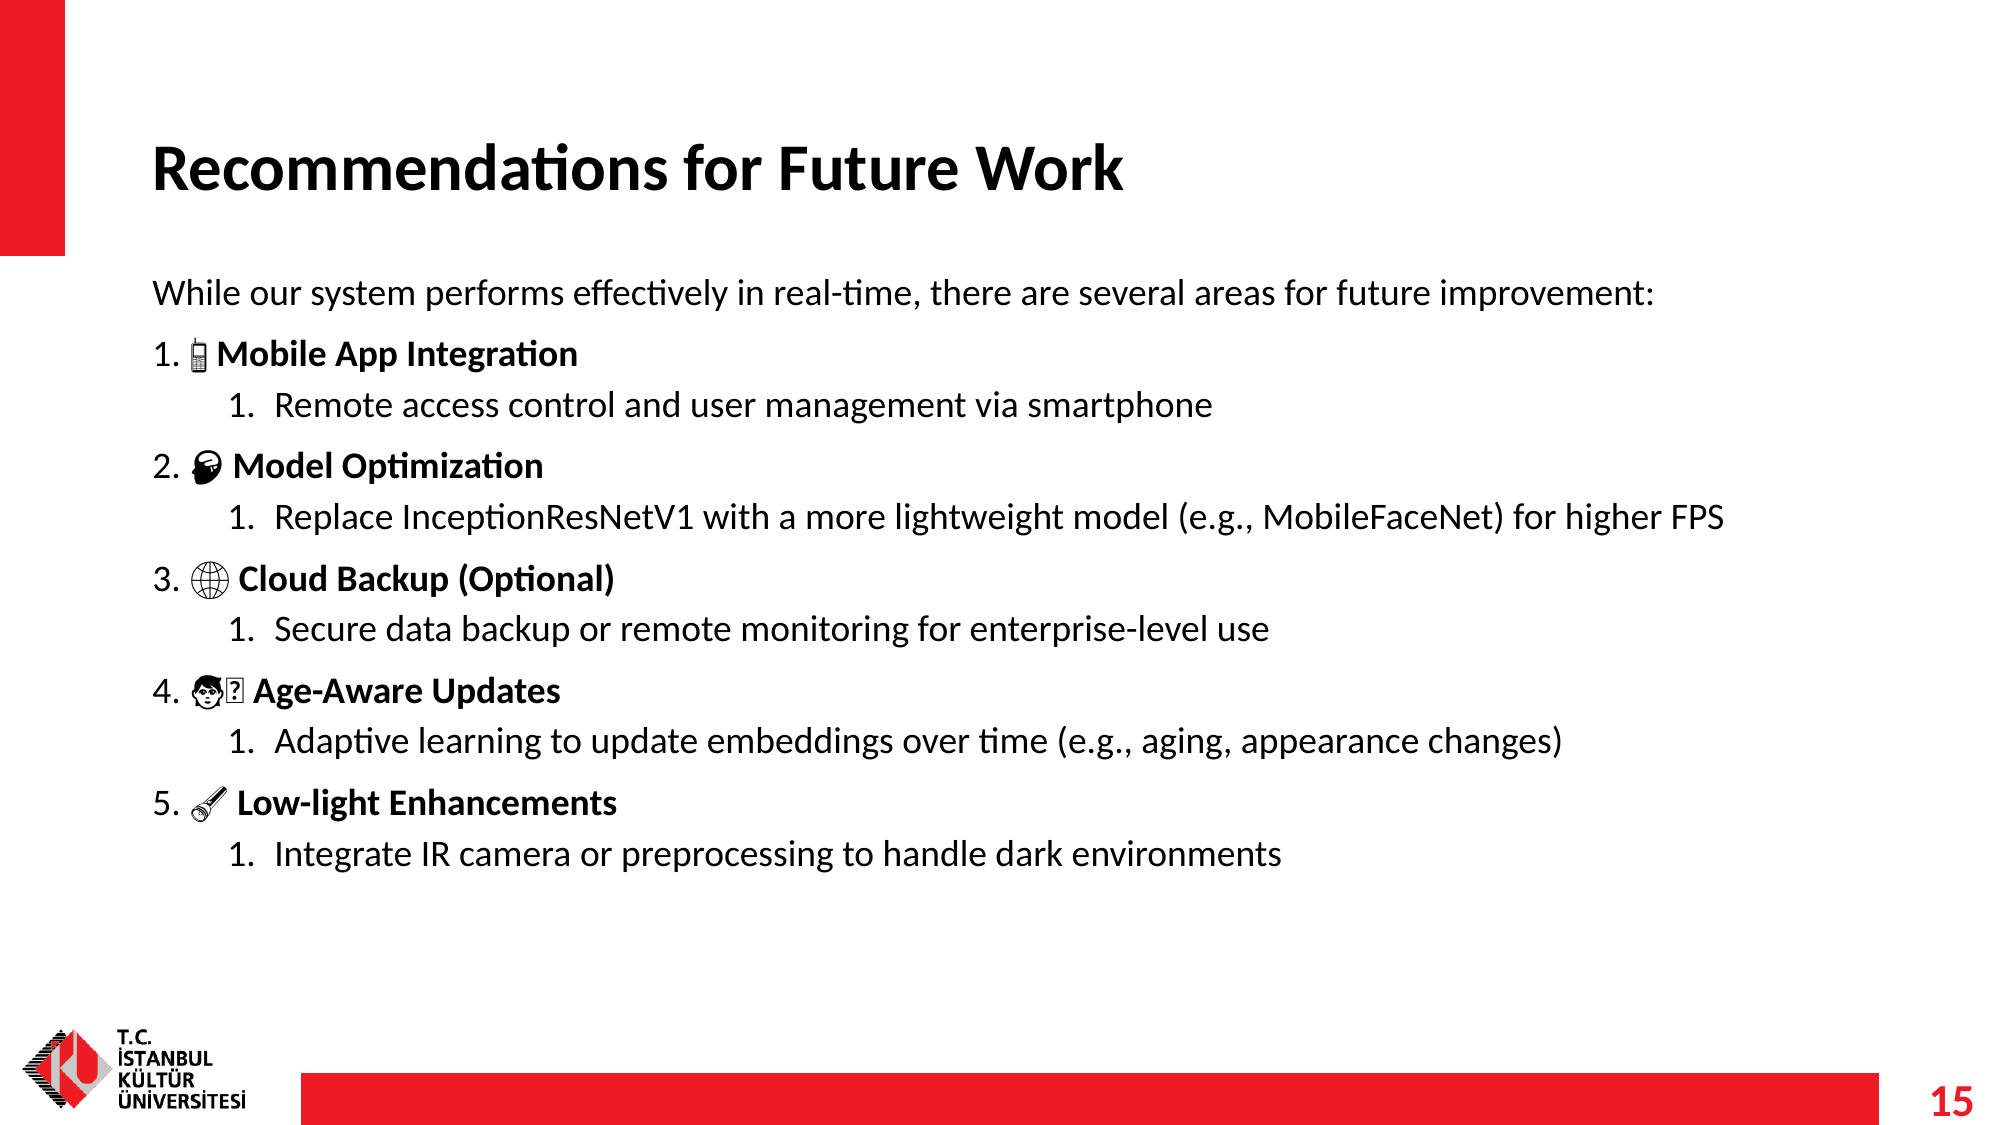

# Recommendations for Future Work
While our system performs effectively in real-time, there are several areas for future improvement:
📱 Mobile App Integration
Remote access control and user management via smartphone
🧠 Model Optimization
Replace InceptionResNetV1 with a more lightweight model (e.g., MobileFaceNet) for higher FPS
🌐 Cloud Backup (Optional)
Secure data backup or remote monitoring for enterprise-level use
🧑‍🦳 Age-Aware Updates
Adaptive learning to update embeddings over time (e.g., aging, appearance changes)
🔦 Low-light Enhancements
Integrate IR camera or preprocessing to handle dark environments

15